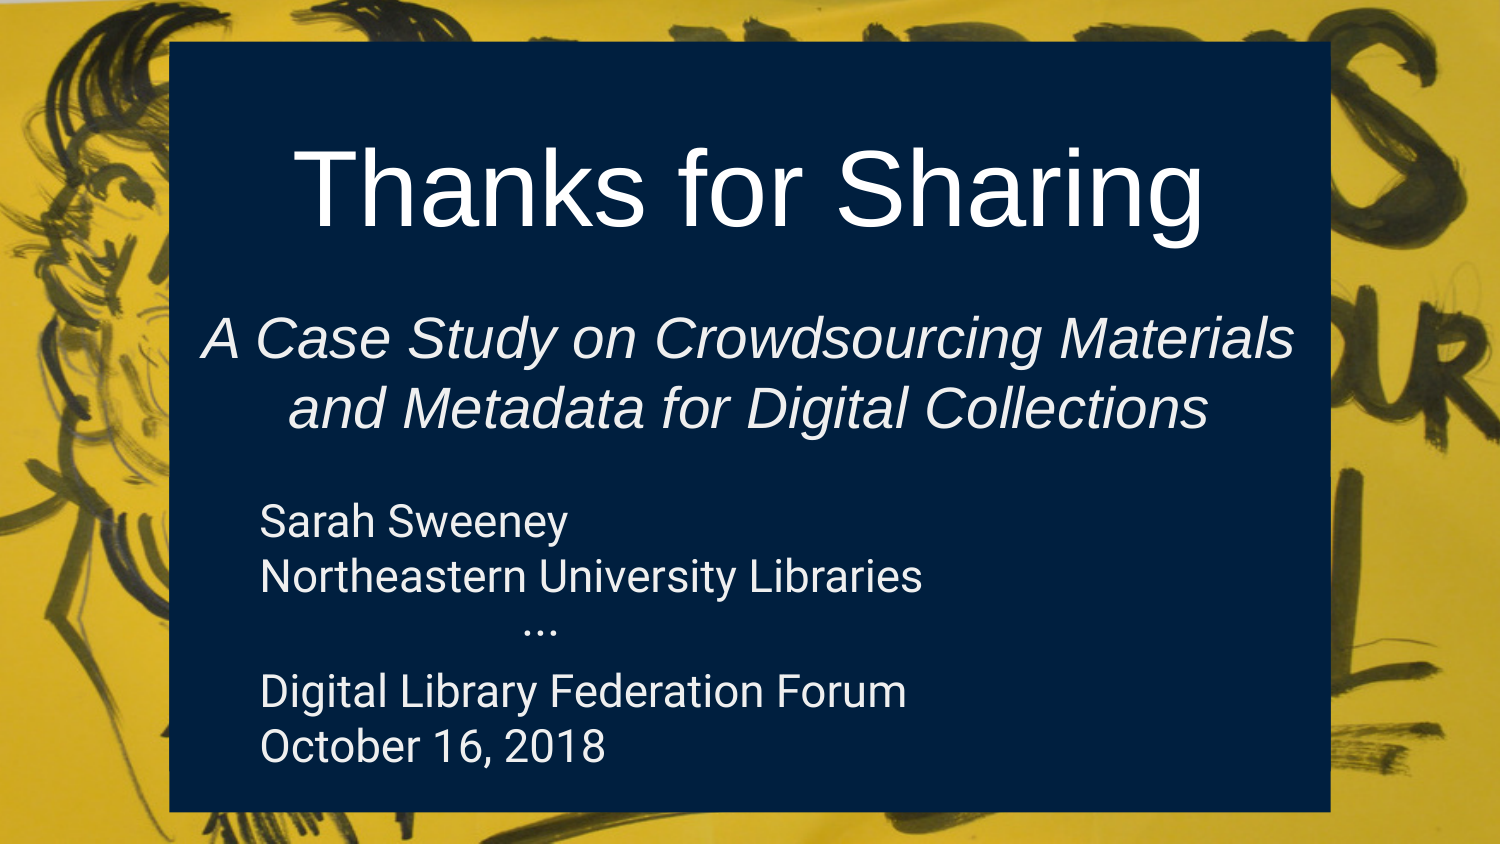

Thanks for Sharing
A Case Study on Crowdsourcing Materials and Metadata for Digital Collections
Sarah Sweeney
Northeastern University Libraries
	         ···
Digital Library Federation Forum
October 16, 2018